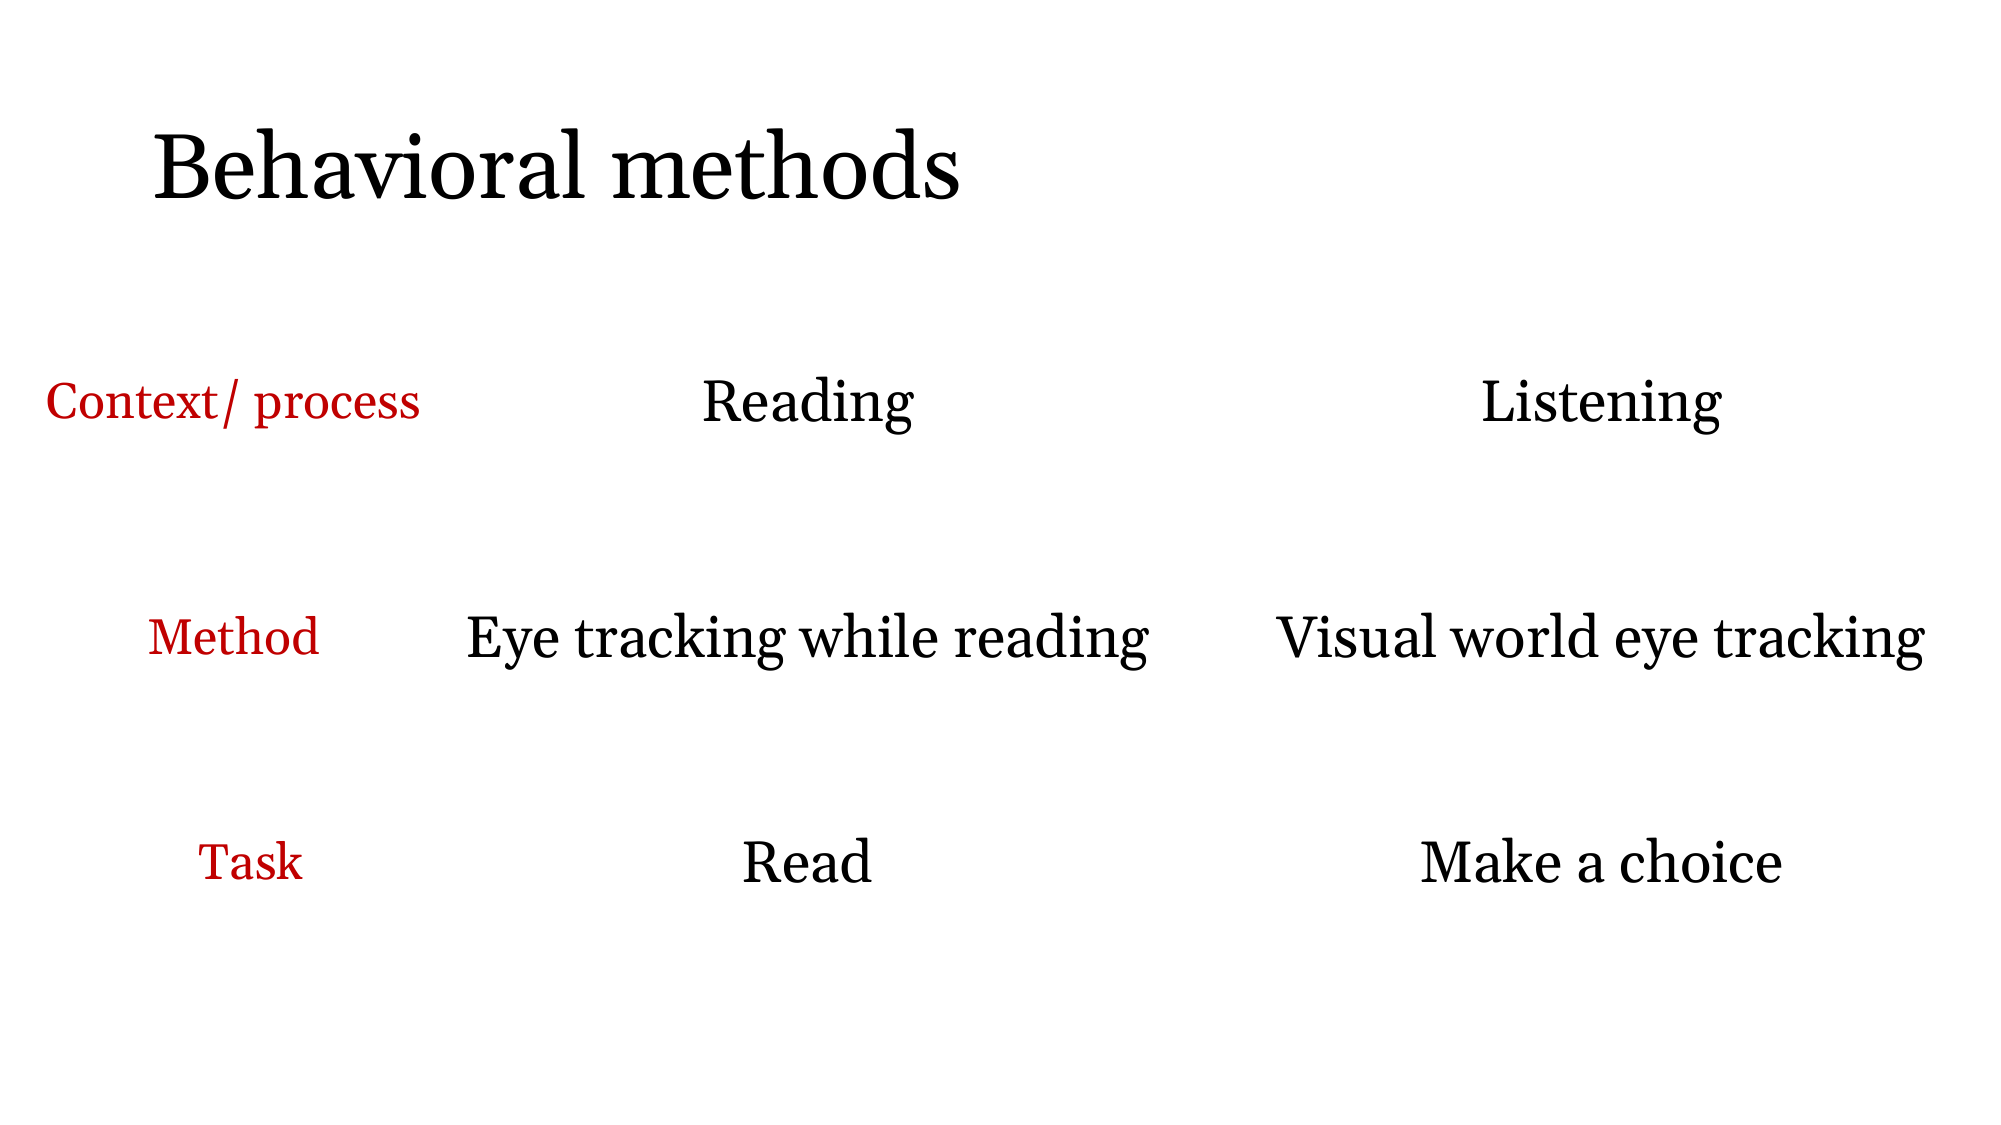

# Behavioral methods
Reading
Listening
Context/ process
Eye tracking while reading
Visual world eye tracking
Method
Read
Make a choice
Task